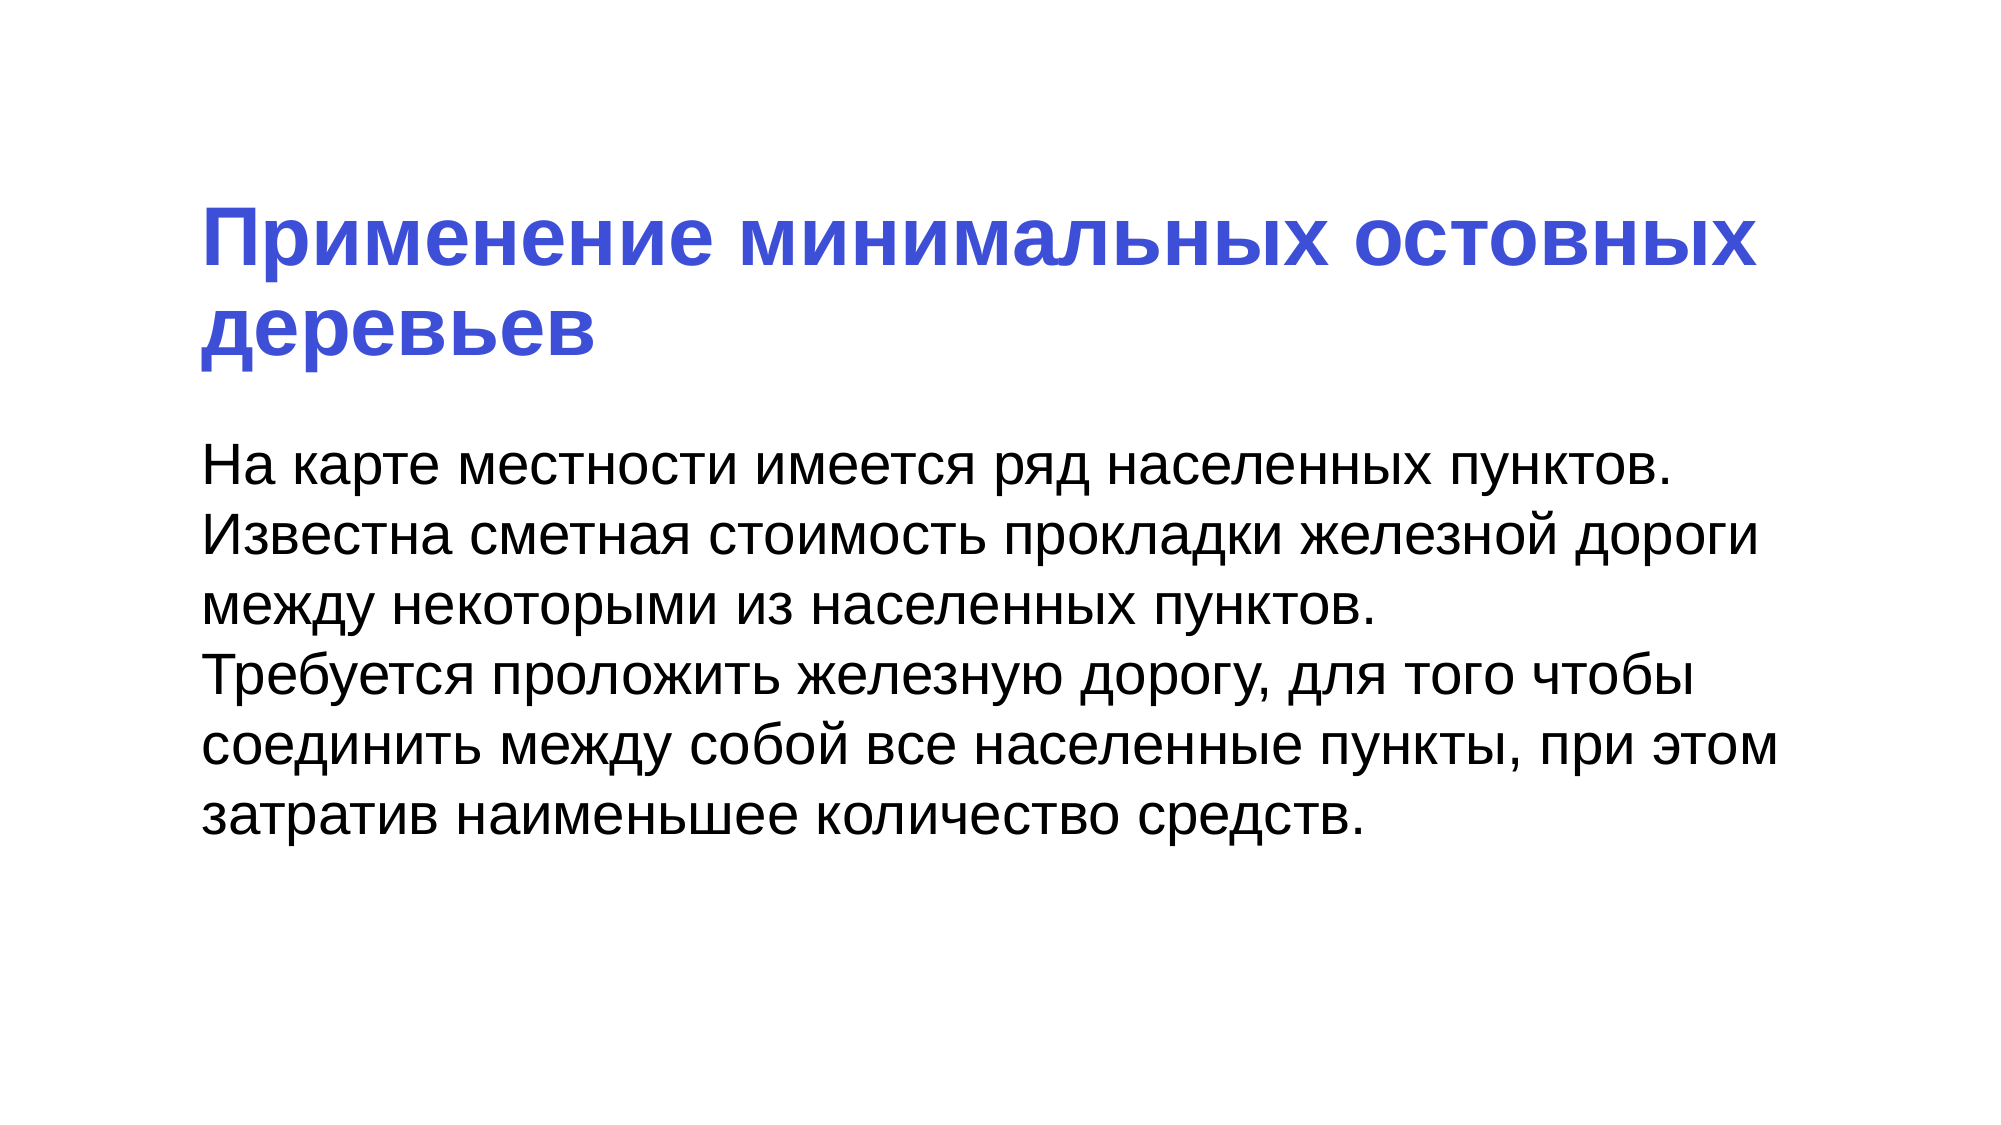

Применение минимальных остовных деревьев
На карте местности имеется ряд населенных пунктов.
Известна сметная стоимость прокладки железной дороги между некоторыми из населенных пунктов.
Требуется проложить железную дорогу, для того чтобы соединить между собой все населенные пункты, при этом затратив наименьшее количество средств.